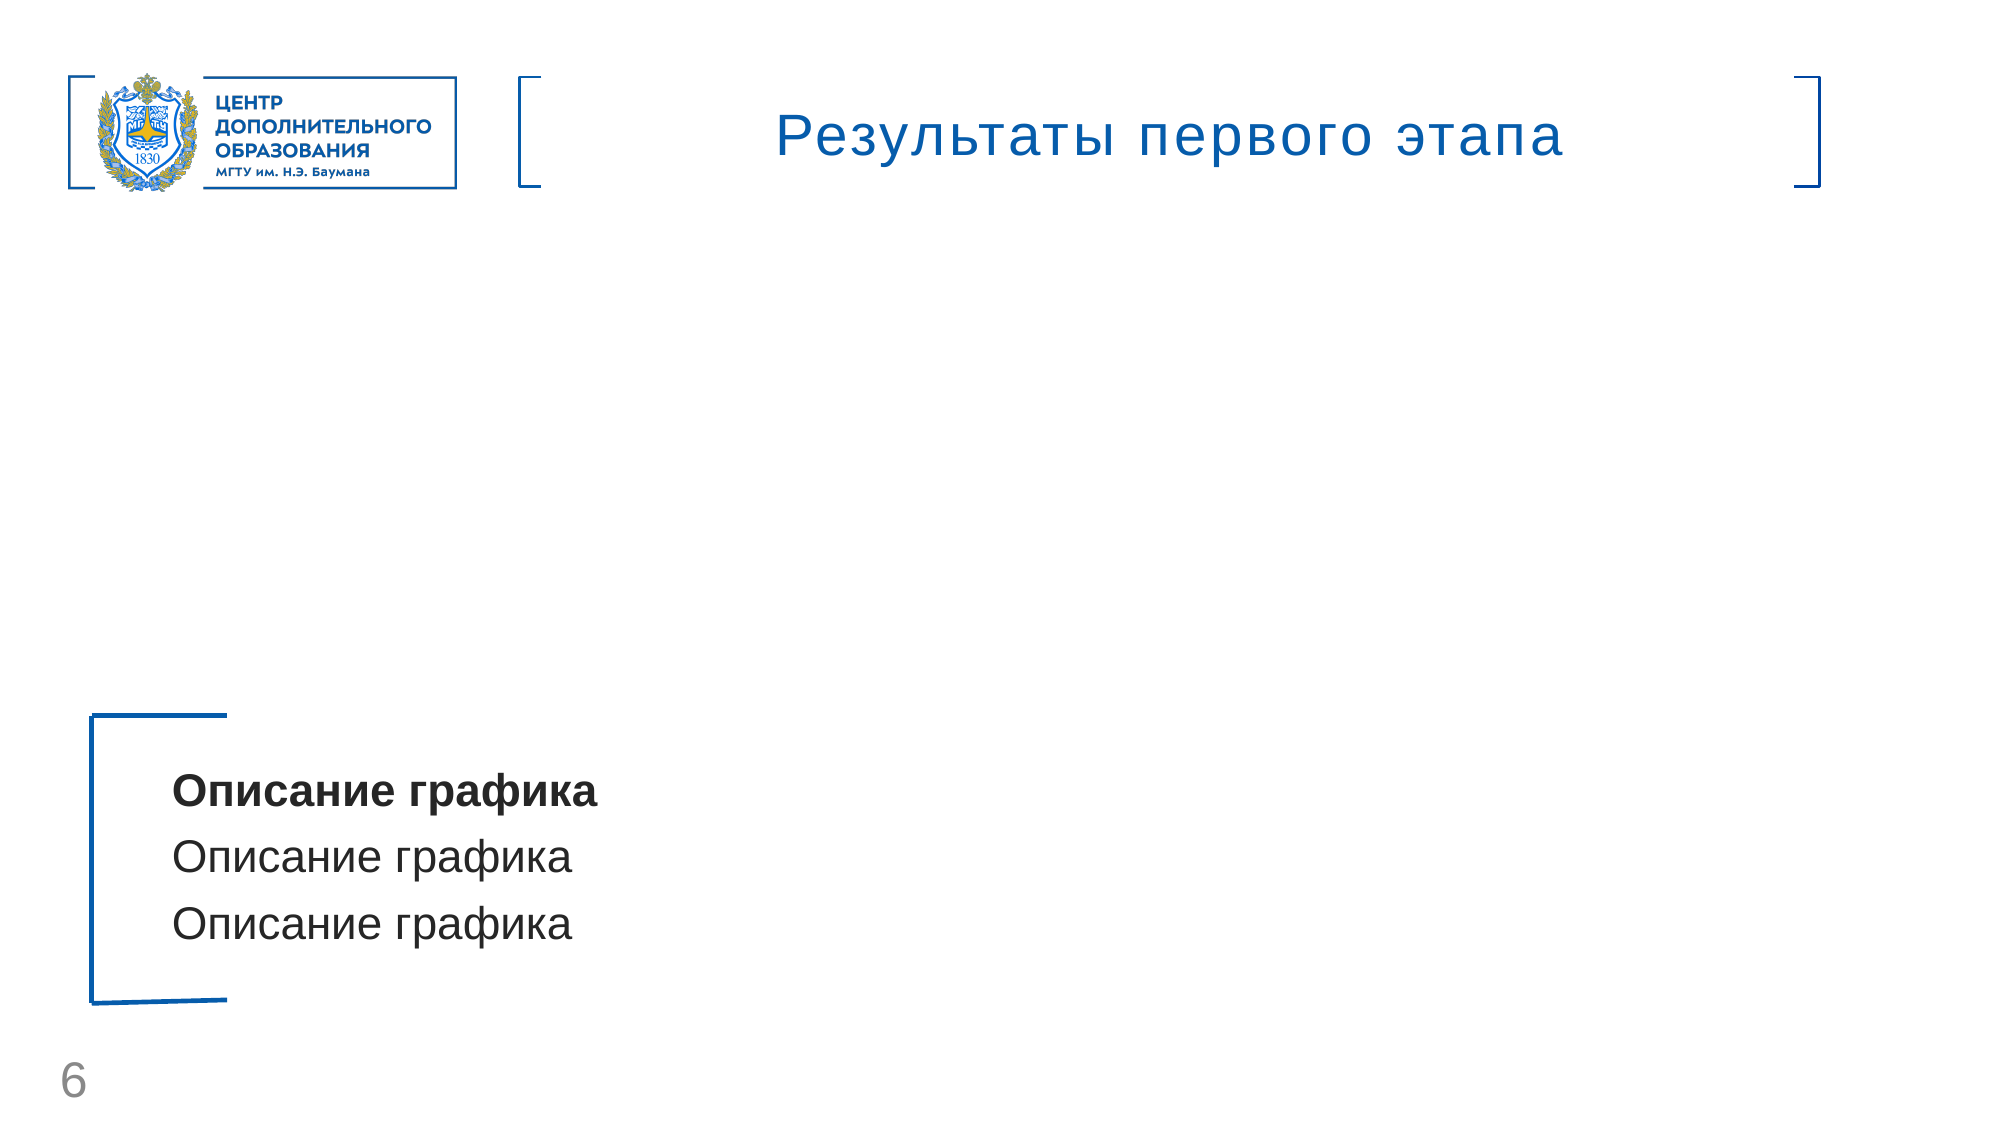

Результаты первого этапа

Описание графика
Описание графика
Описание графика

6